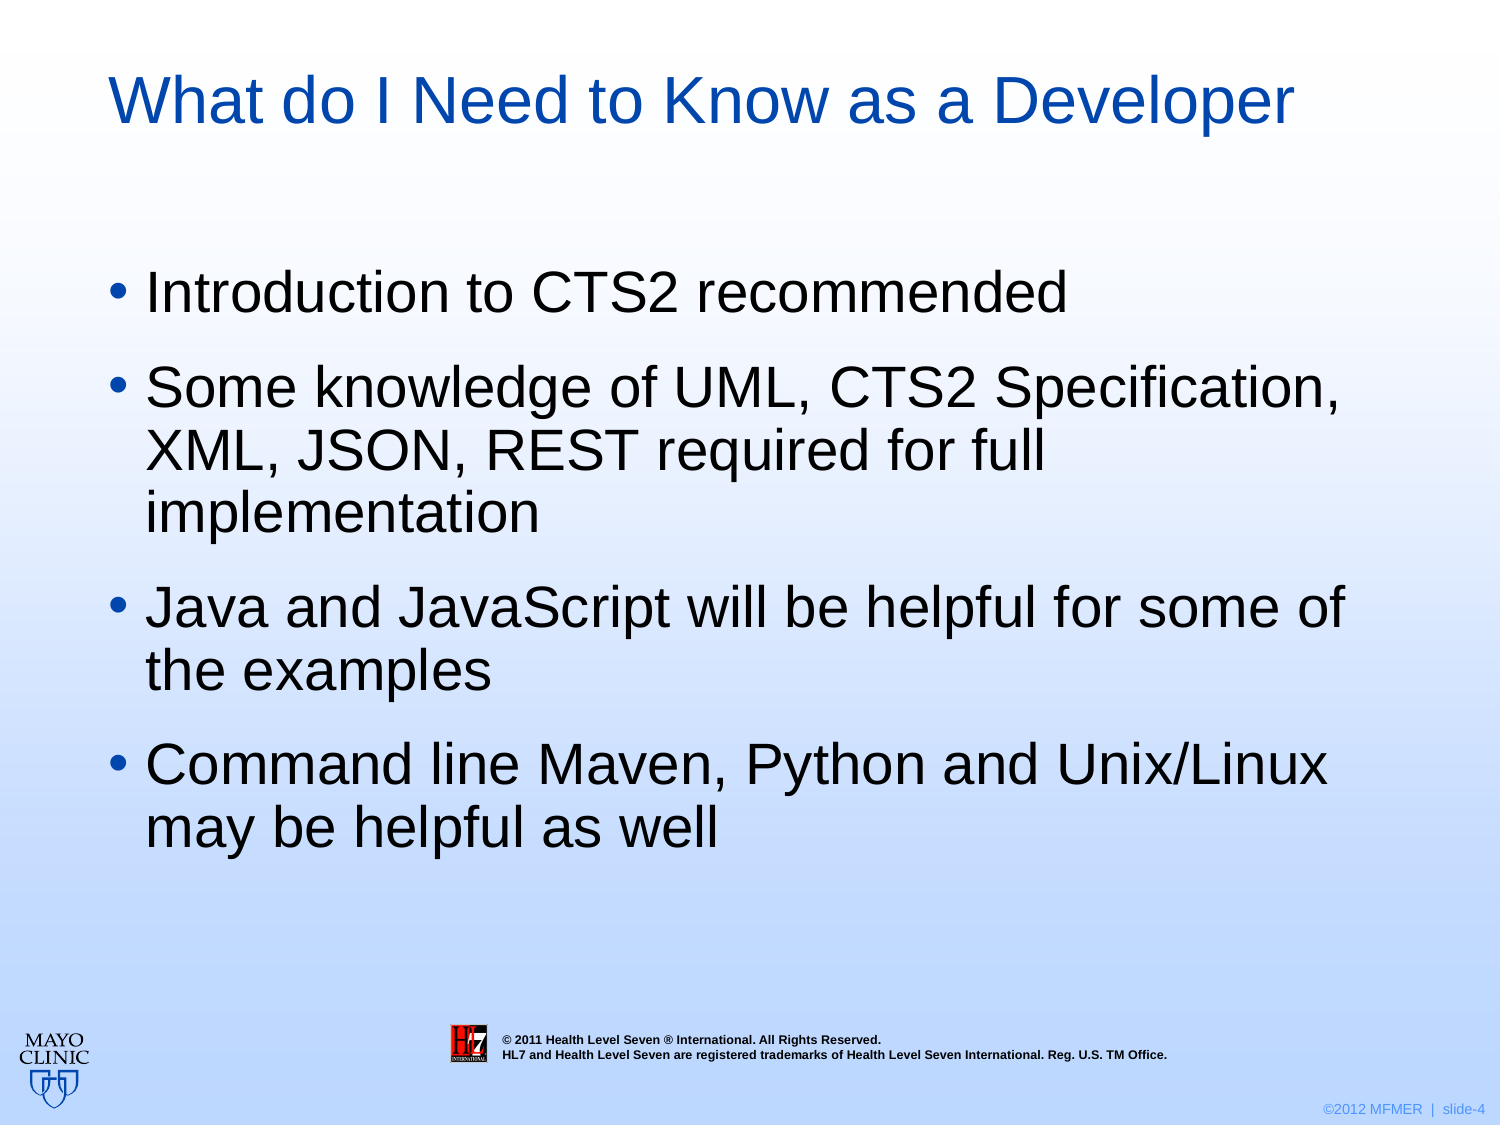

# What do I Need to Know as a Developer
Introduction to CTS2 recommended
Some knowledge of UML, CTS2 Specification, XML, JSON, REST required for full implementation
Java and JavaScript will be helpful for some of the examples
Command line Maven, Python and Unix/Linux may be helpful as well